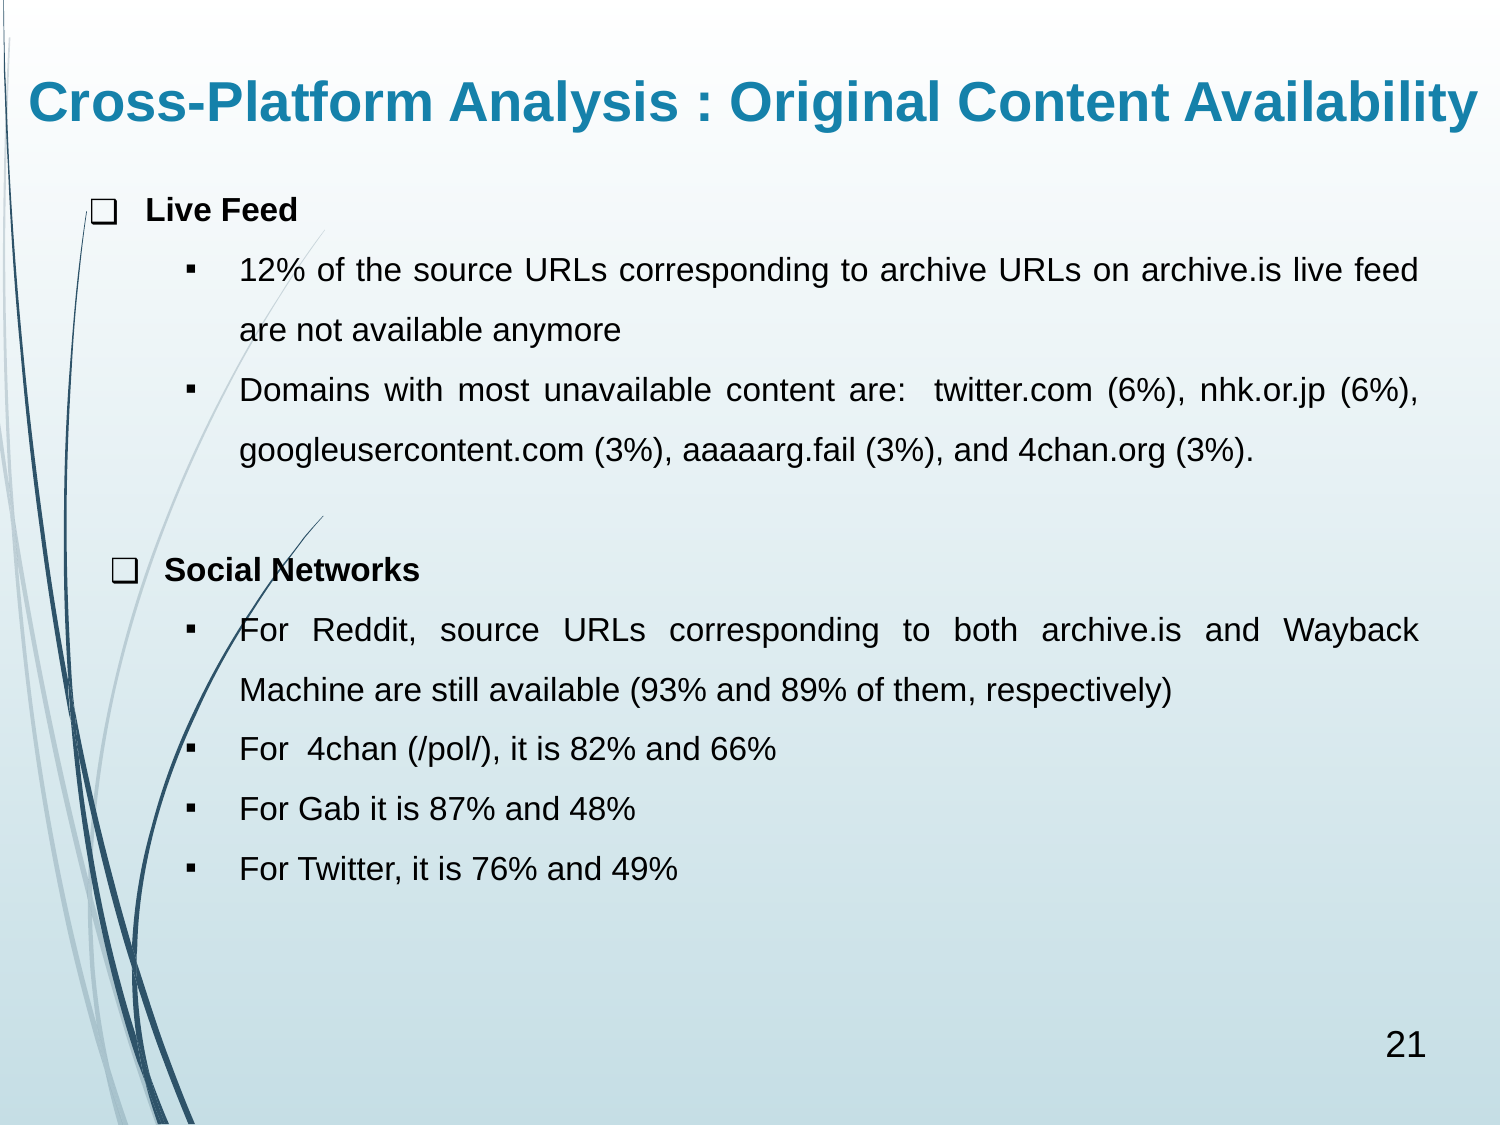

# Cross-Platform Analysis : Original Content Availability
Live Feed
12% of the source URLs corresponding to archive URLs on archive.is live feed are not available anymore
Domains with most unavailable content are:  twitter.com (6%), nhk.or.jp (6%), googleusercontent.com (3%), aaaaarg.fail (3%), and 4chan.org (3%).

Social Networks
For Reddit, source URLs corresponding to both archive.is and Wayback Machine are still available (93% and 89% of them, respectively)
For  4chan (/pol/), it is 82% and 66%
For Gab it is 87% and 48%
For Twitter, it is 76% and 49%

21